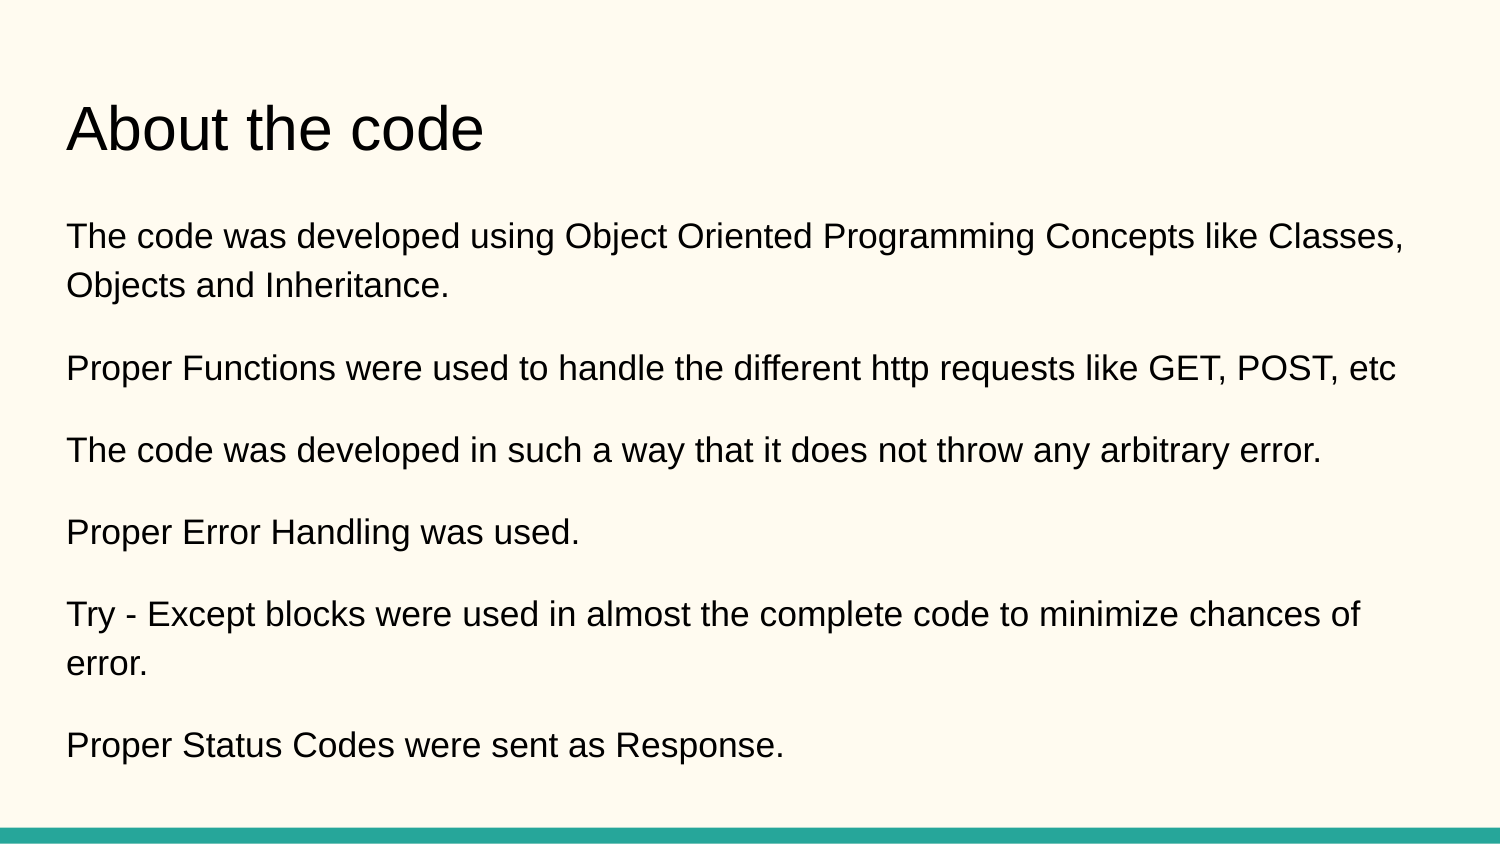

# About the code
The code was developed using Object Oriented Programming Concepts like Classes, Objects and Inheritance.
Proper Functions were used to handle the different http requests like GET, POST, etc
The code was developed in such a way that it does not throw any arbitrary error.
Proper Error Handling was used.
Try - Except blocks were used in almost the complete code to minimize chances of error.
Proper Status Codes were sent as Response.